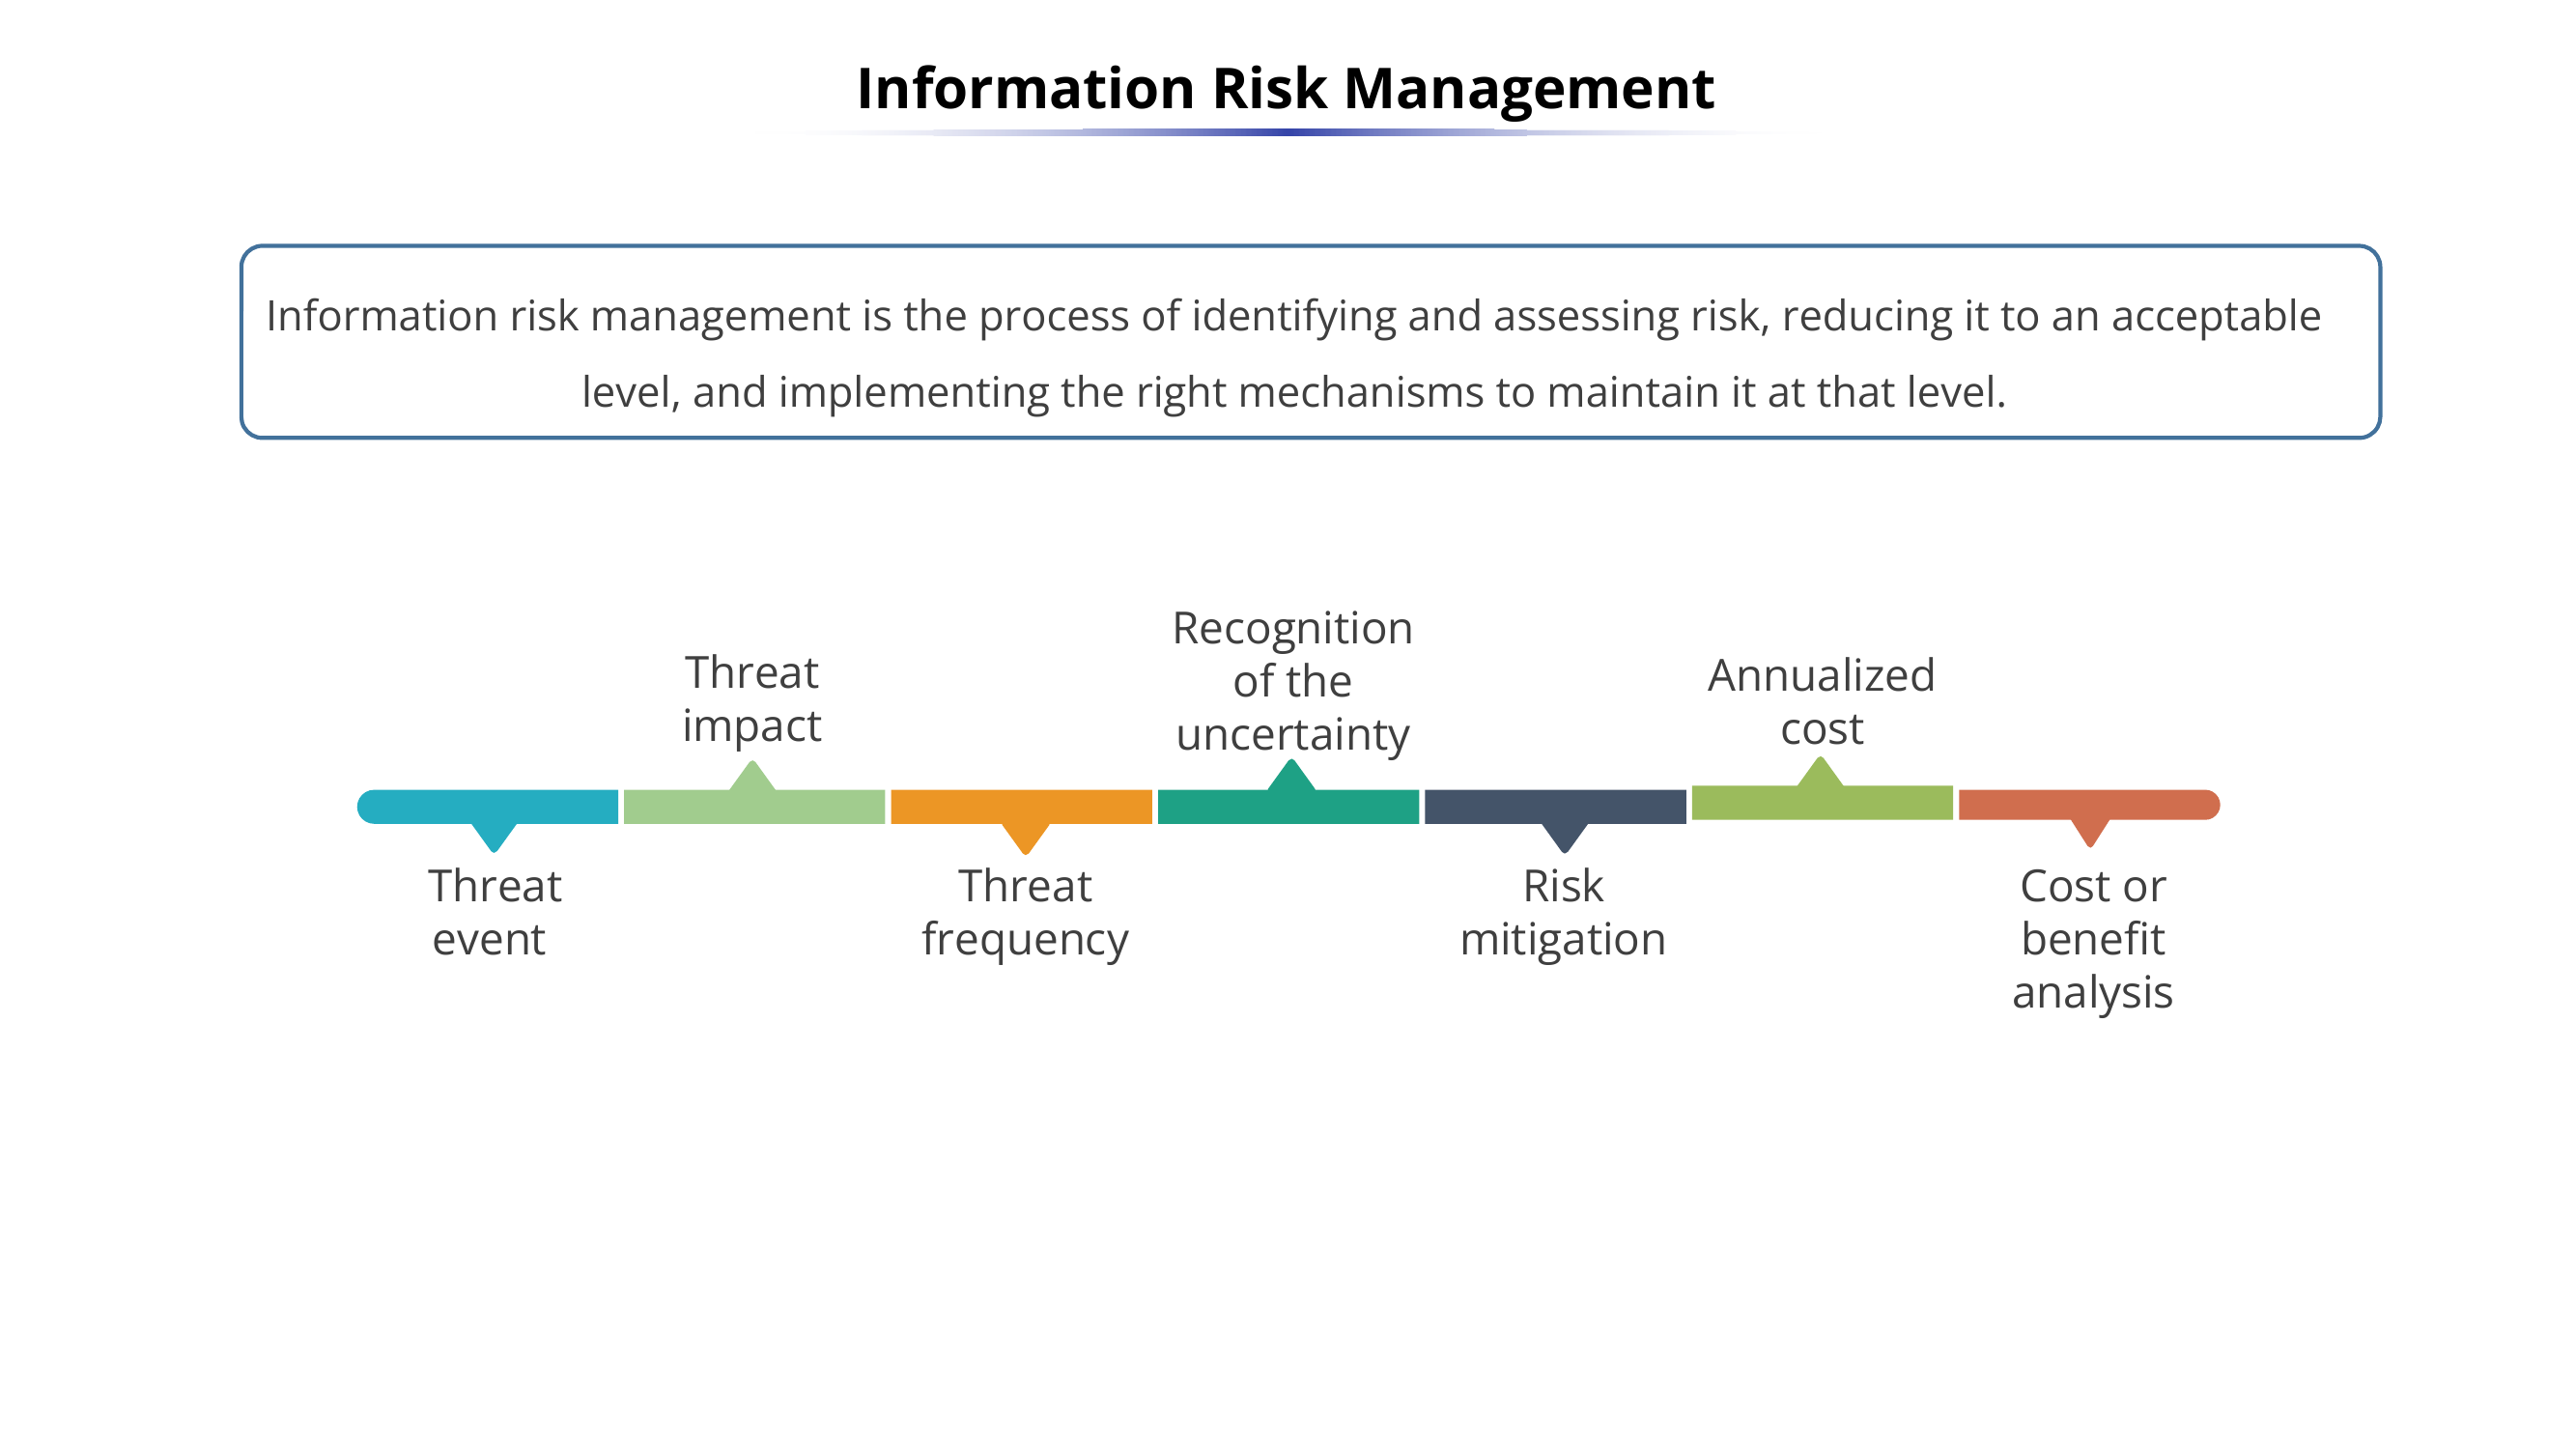

Information Risk Management

Information risk management is the process of identifying and assessing risk, reducing it to an acceptable level, and implementing the right mechanisms to maintain it at that level.
Recognition of the uncertainty

Threat impact

Annualized cost

Threat event

Threat frequency

Risk mitigation
Cost or benefit analysis